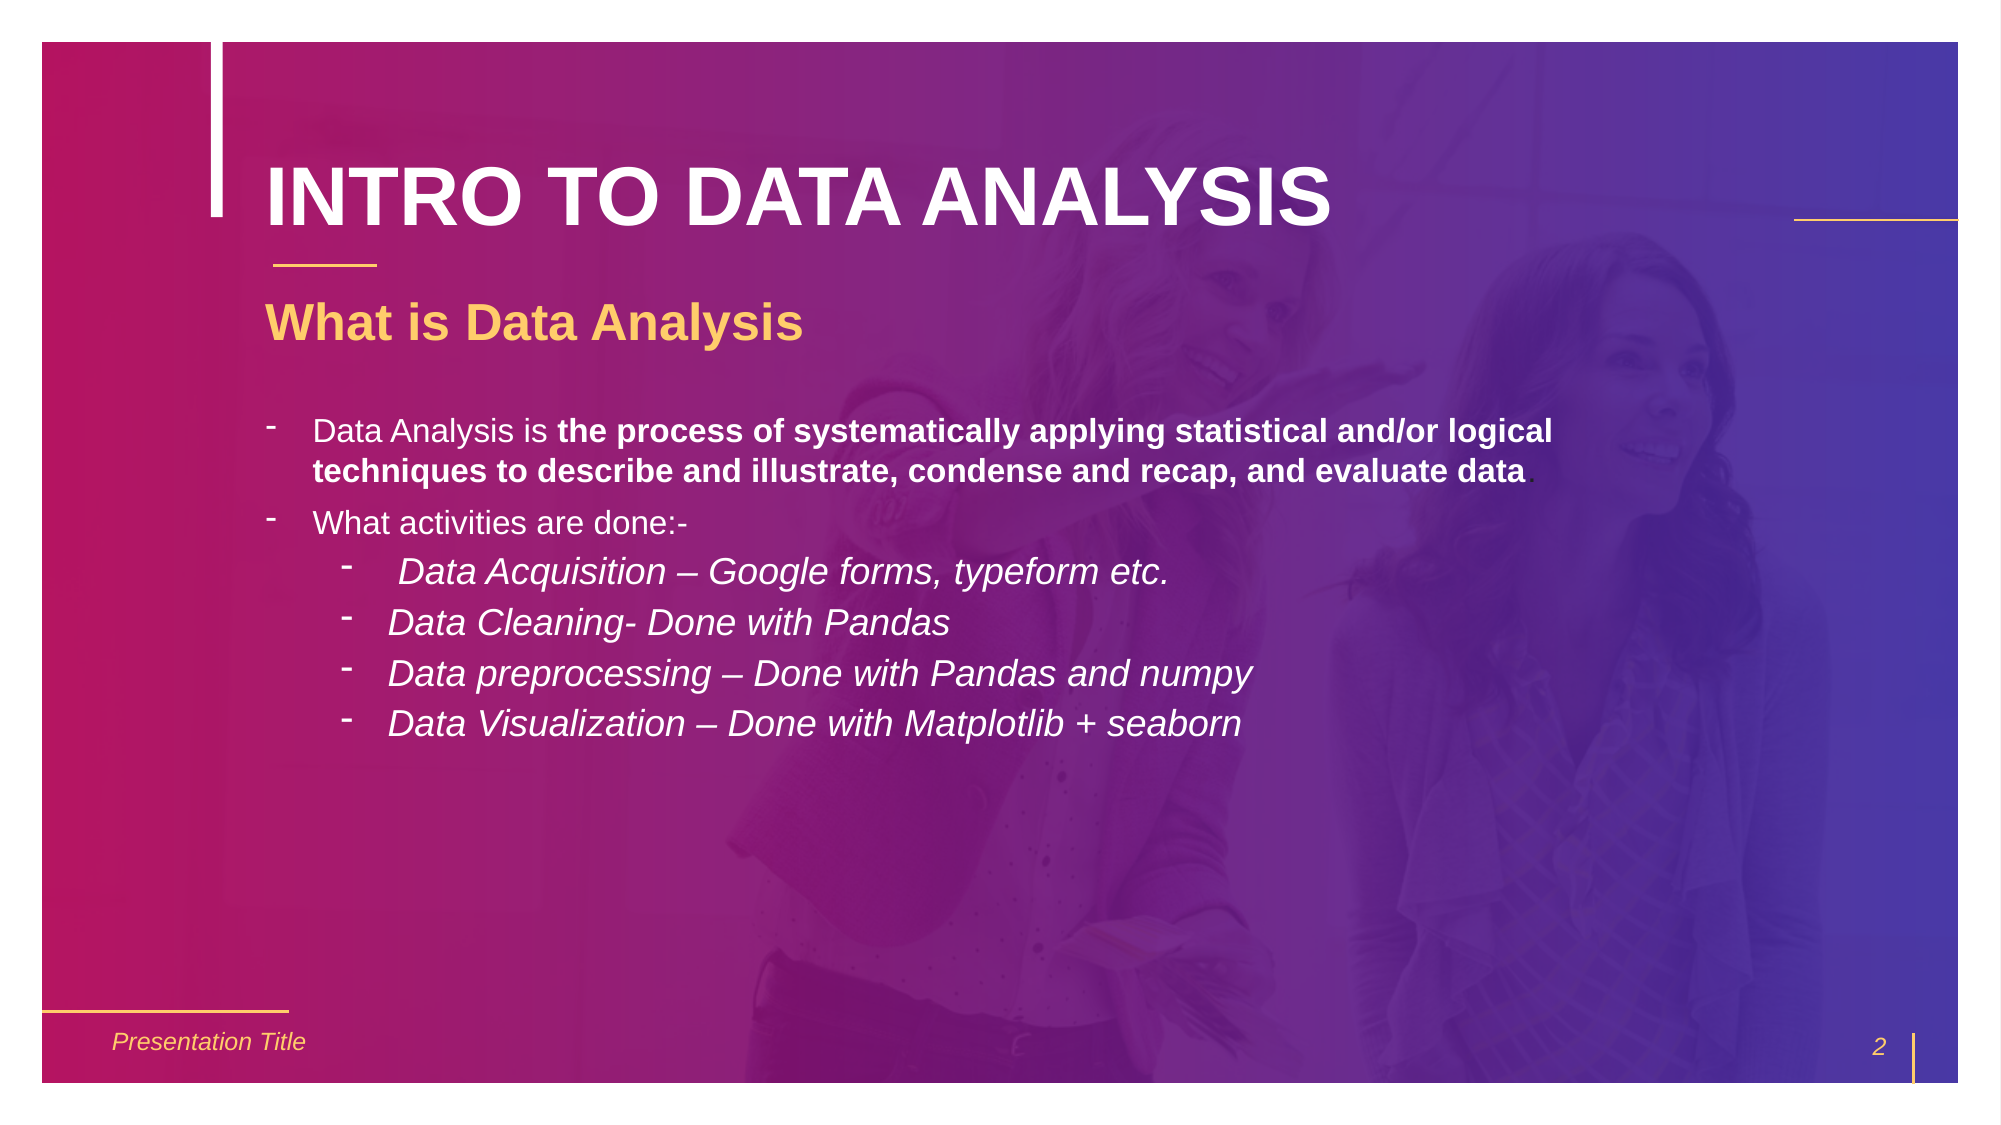

# INTRO TO DATA ANALYSIS

What is Data Analysis
Data Analysis is the process of systematically applying statistical and/or logical techniques to describe and illustrate, condense and recap, and evaluate data.
What activities are done:-
 Data Acquisition – Google forms, typeform etc.
Data Cleaning- Done with Pandas
Data preprocessing – Done with Pandas and numpy
Data Visualization – Done with Matplotlib + seaborn

Presentation Title
2